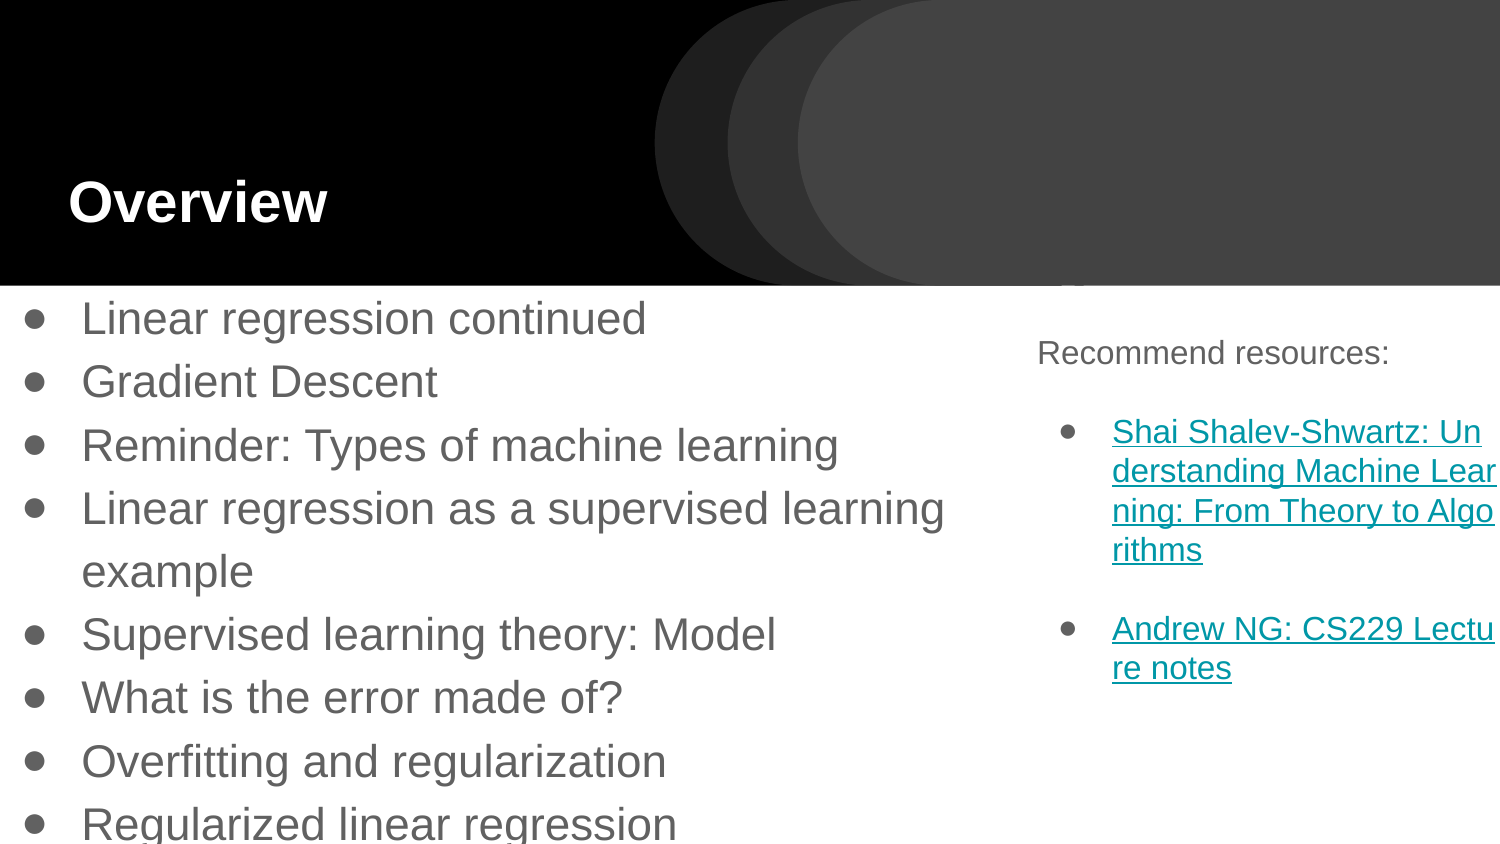

# Overview
Linear regression continued
Gradient Descent
Reminder: Types of machine learning
Linear regression as a supervised learning example
Supervised learning theory: Model
What is the error made of?
Overfitting and regularization
Regularized linear regression
Recommend resources:
Shai Shalev-Shwartz: Understanding Machine Learning: From Theory to Algorithms
Andrew NG: CS229 Lecture notes